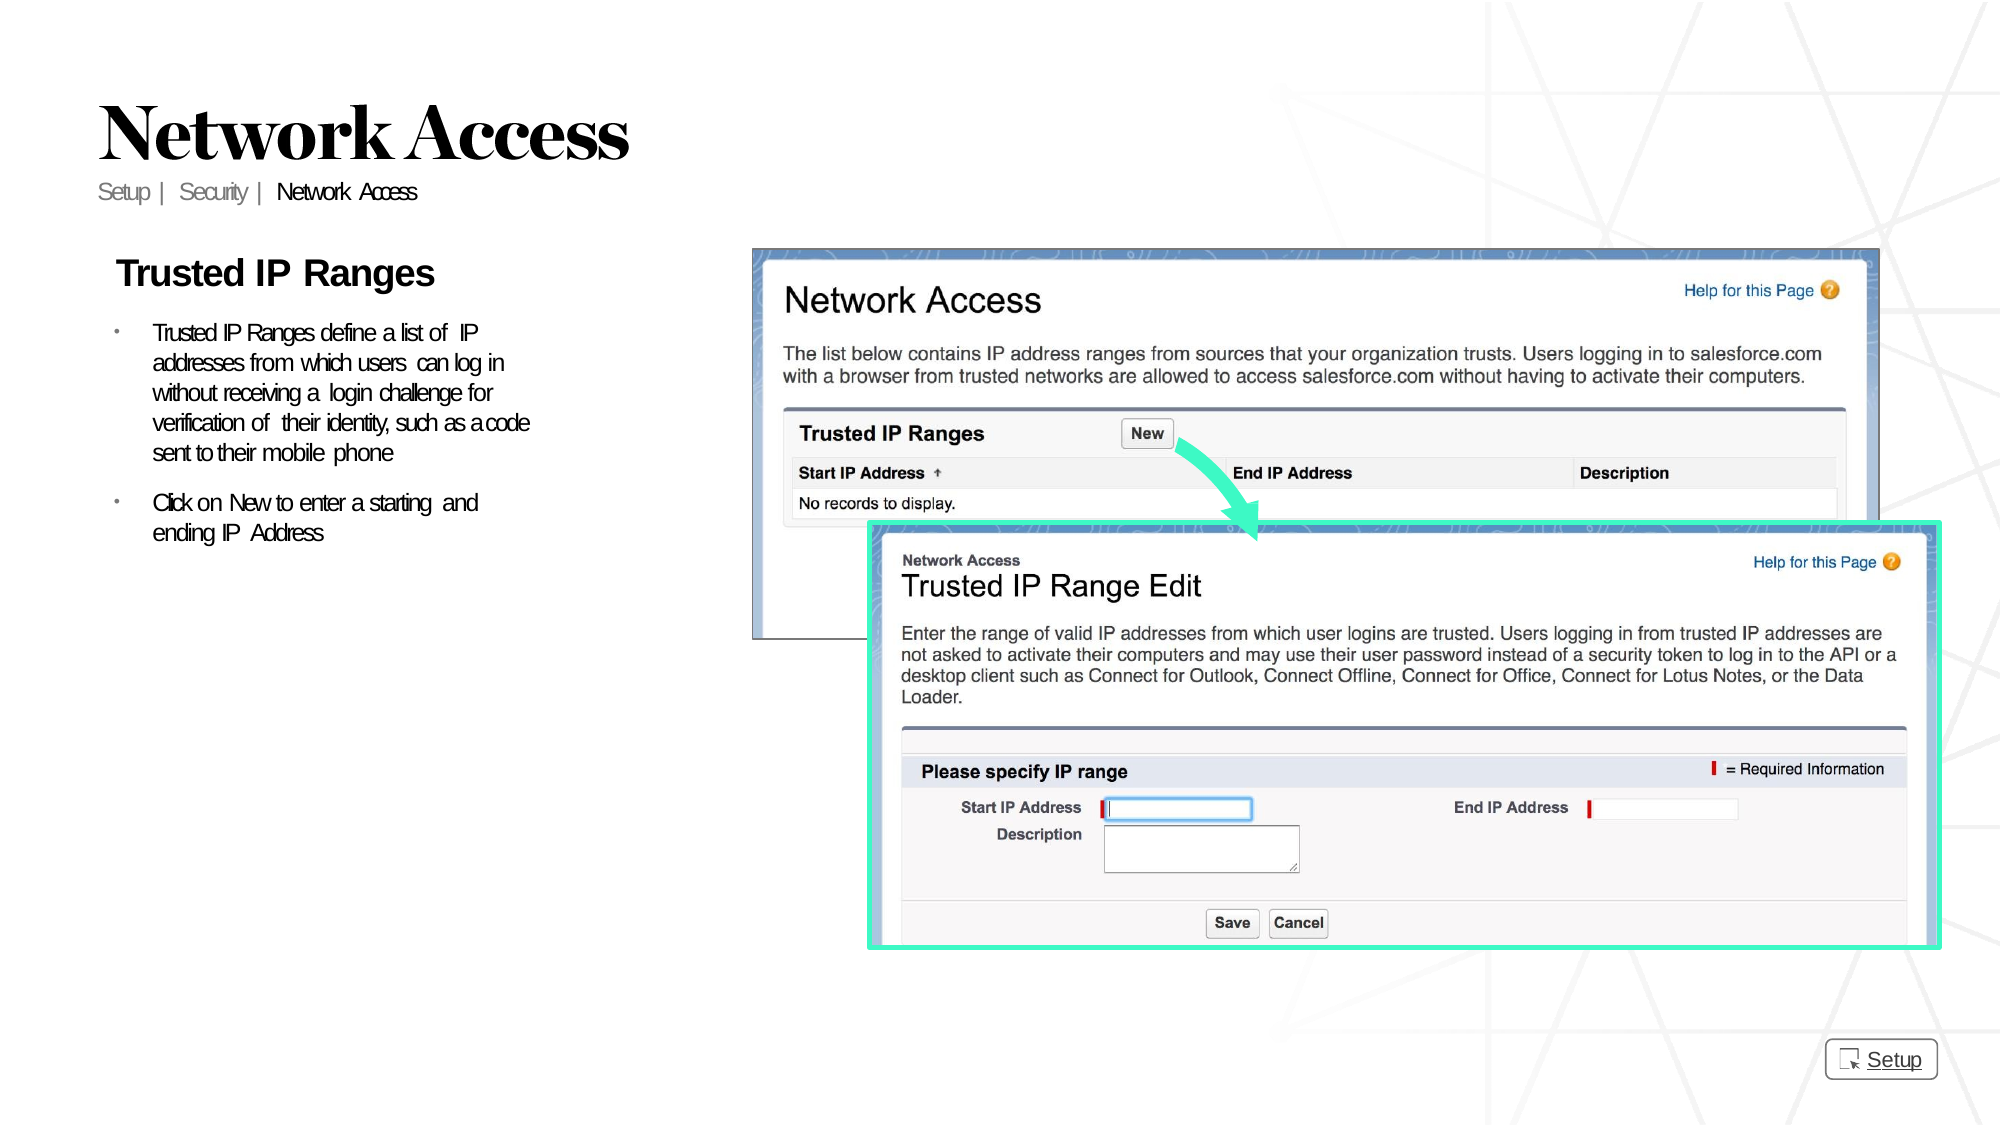

Setup | Security | Network Access
# Trusted IP Ranges

Trusted IP Ranges define a list of  IP addresses from which users  can log in without receiving a  login challenge for verification of  their identity, such as a code  sent to their mobile phone
Click on New to enter a starting  and ending IP Address

Setup